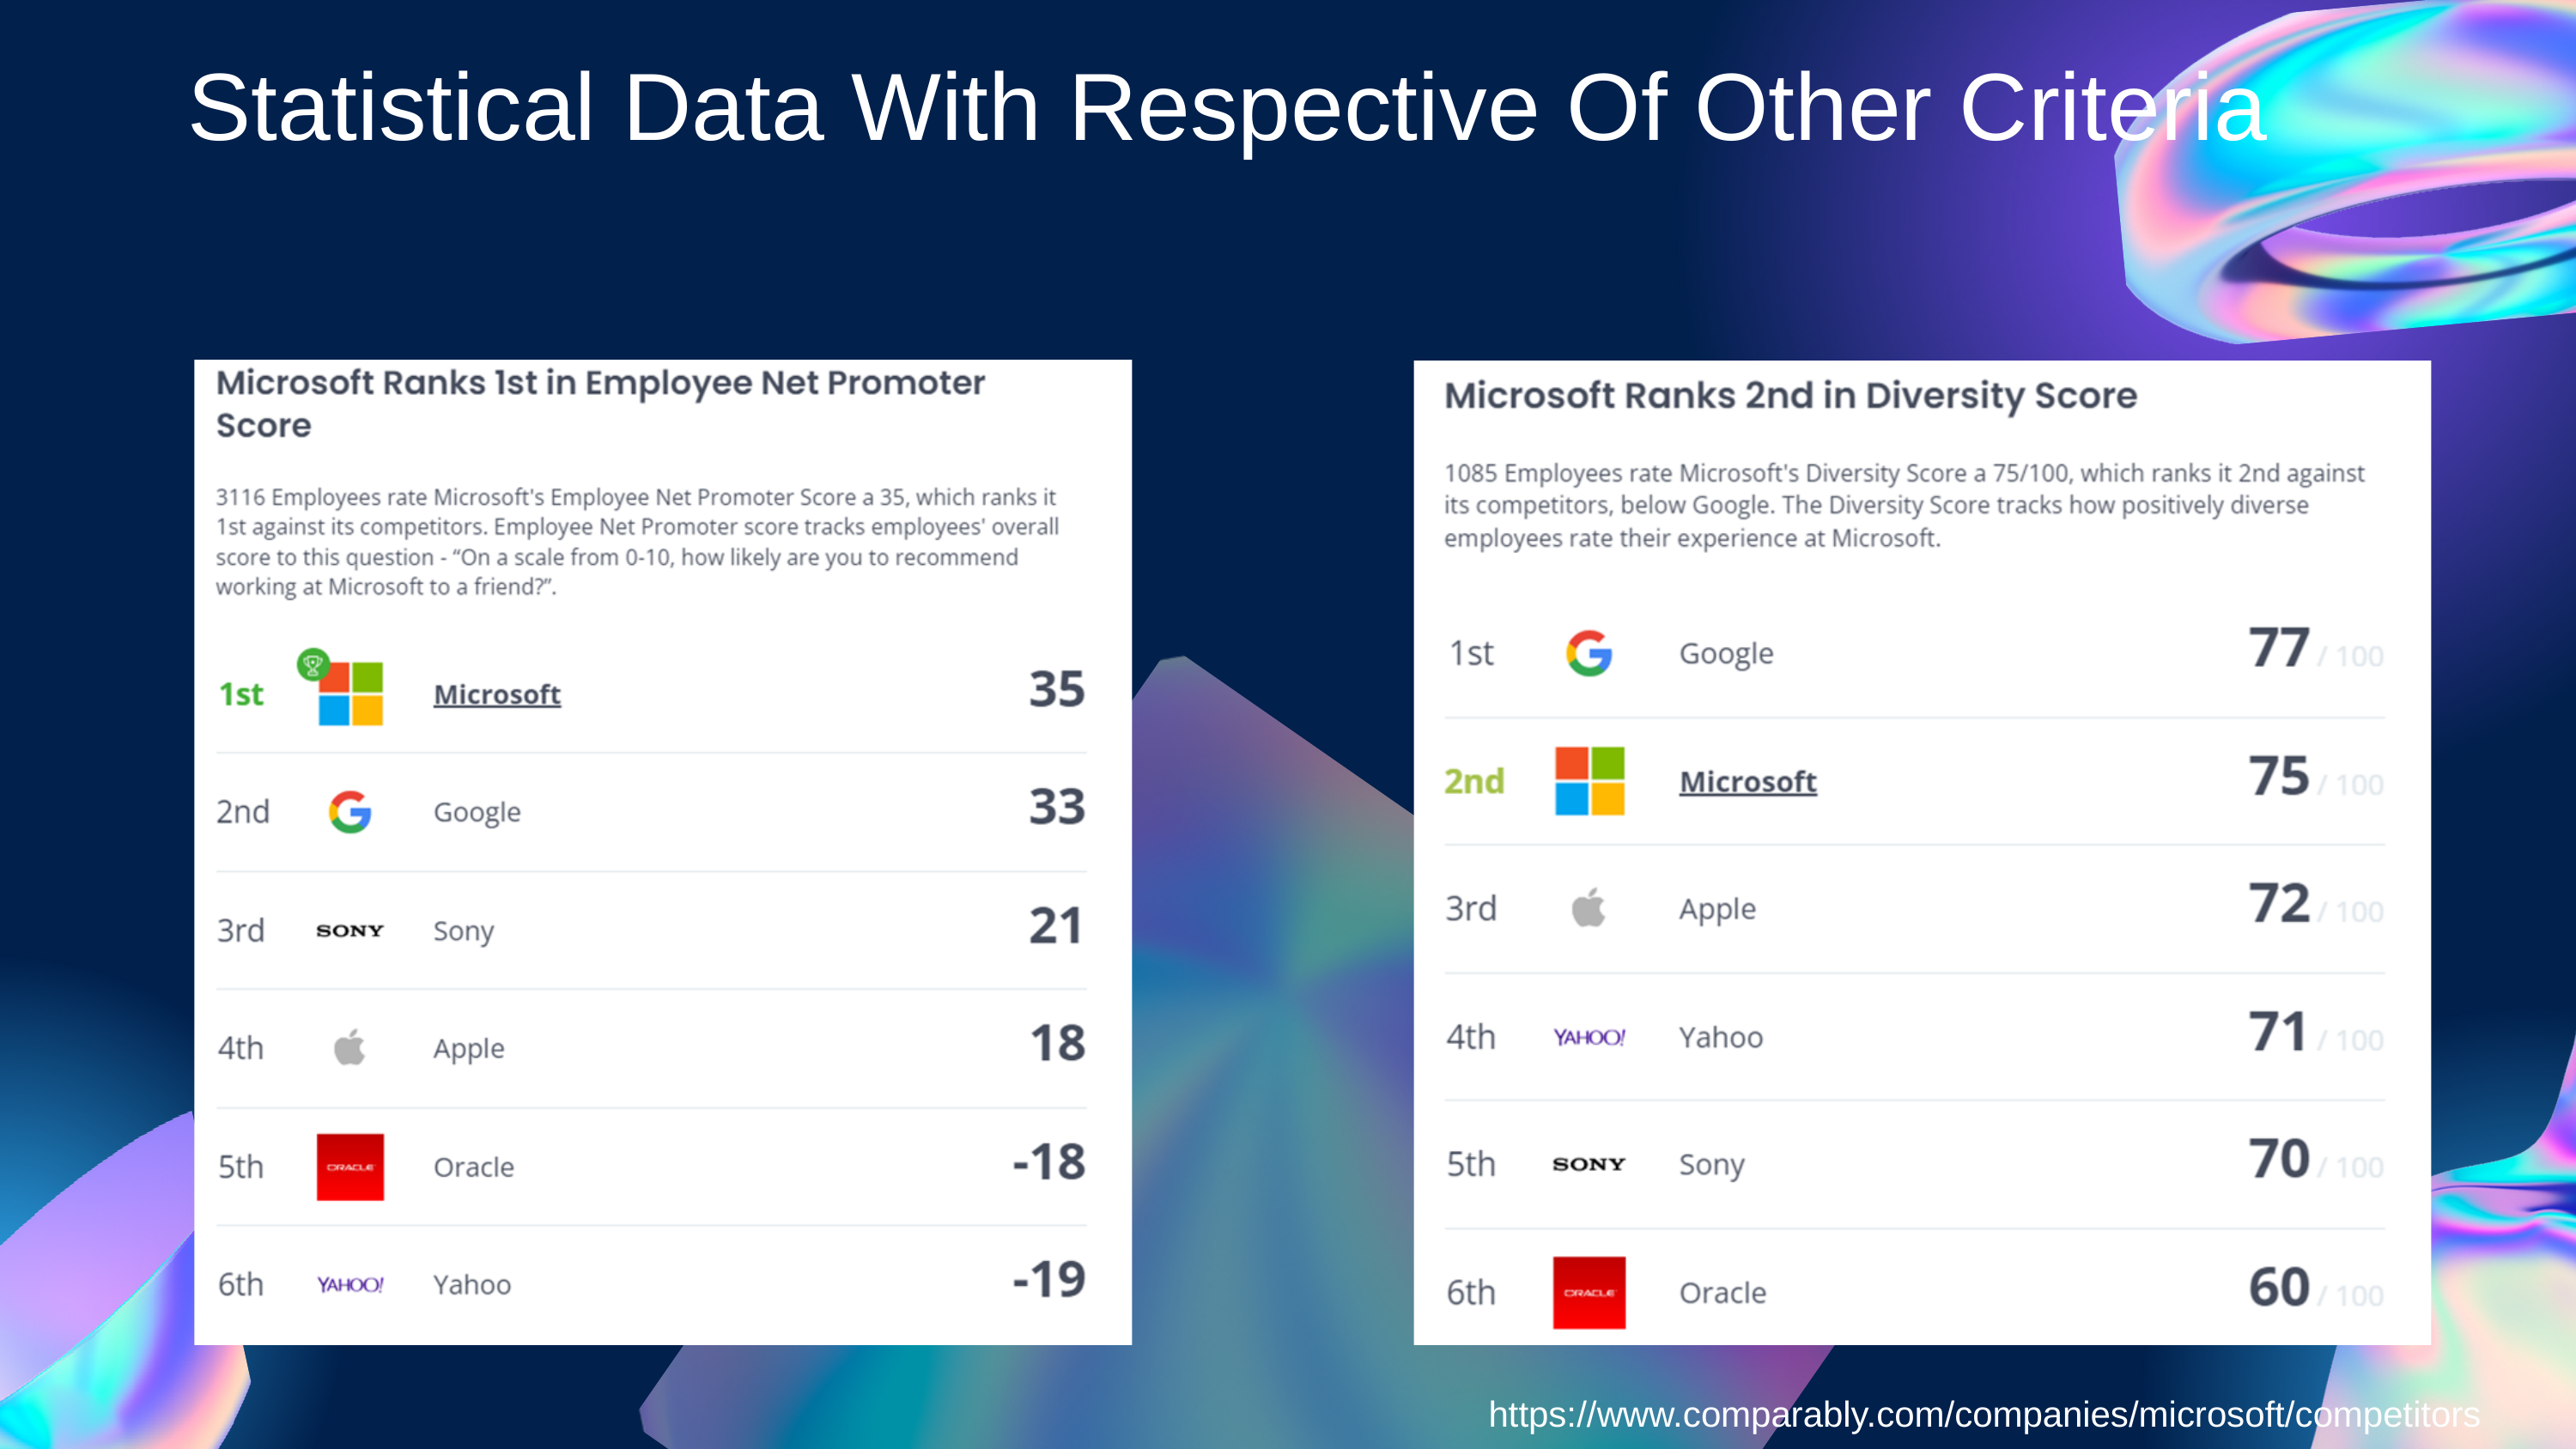

Statistical Data With Respective Of Other Criteria

https://www.comparably.com/companies/microsoft/competitors